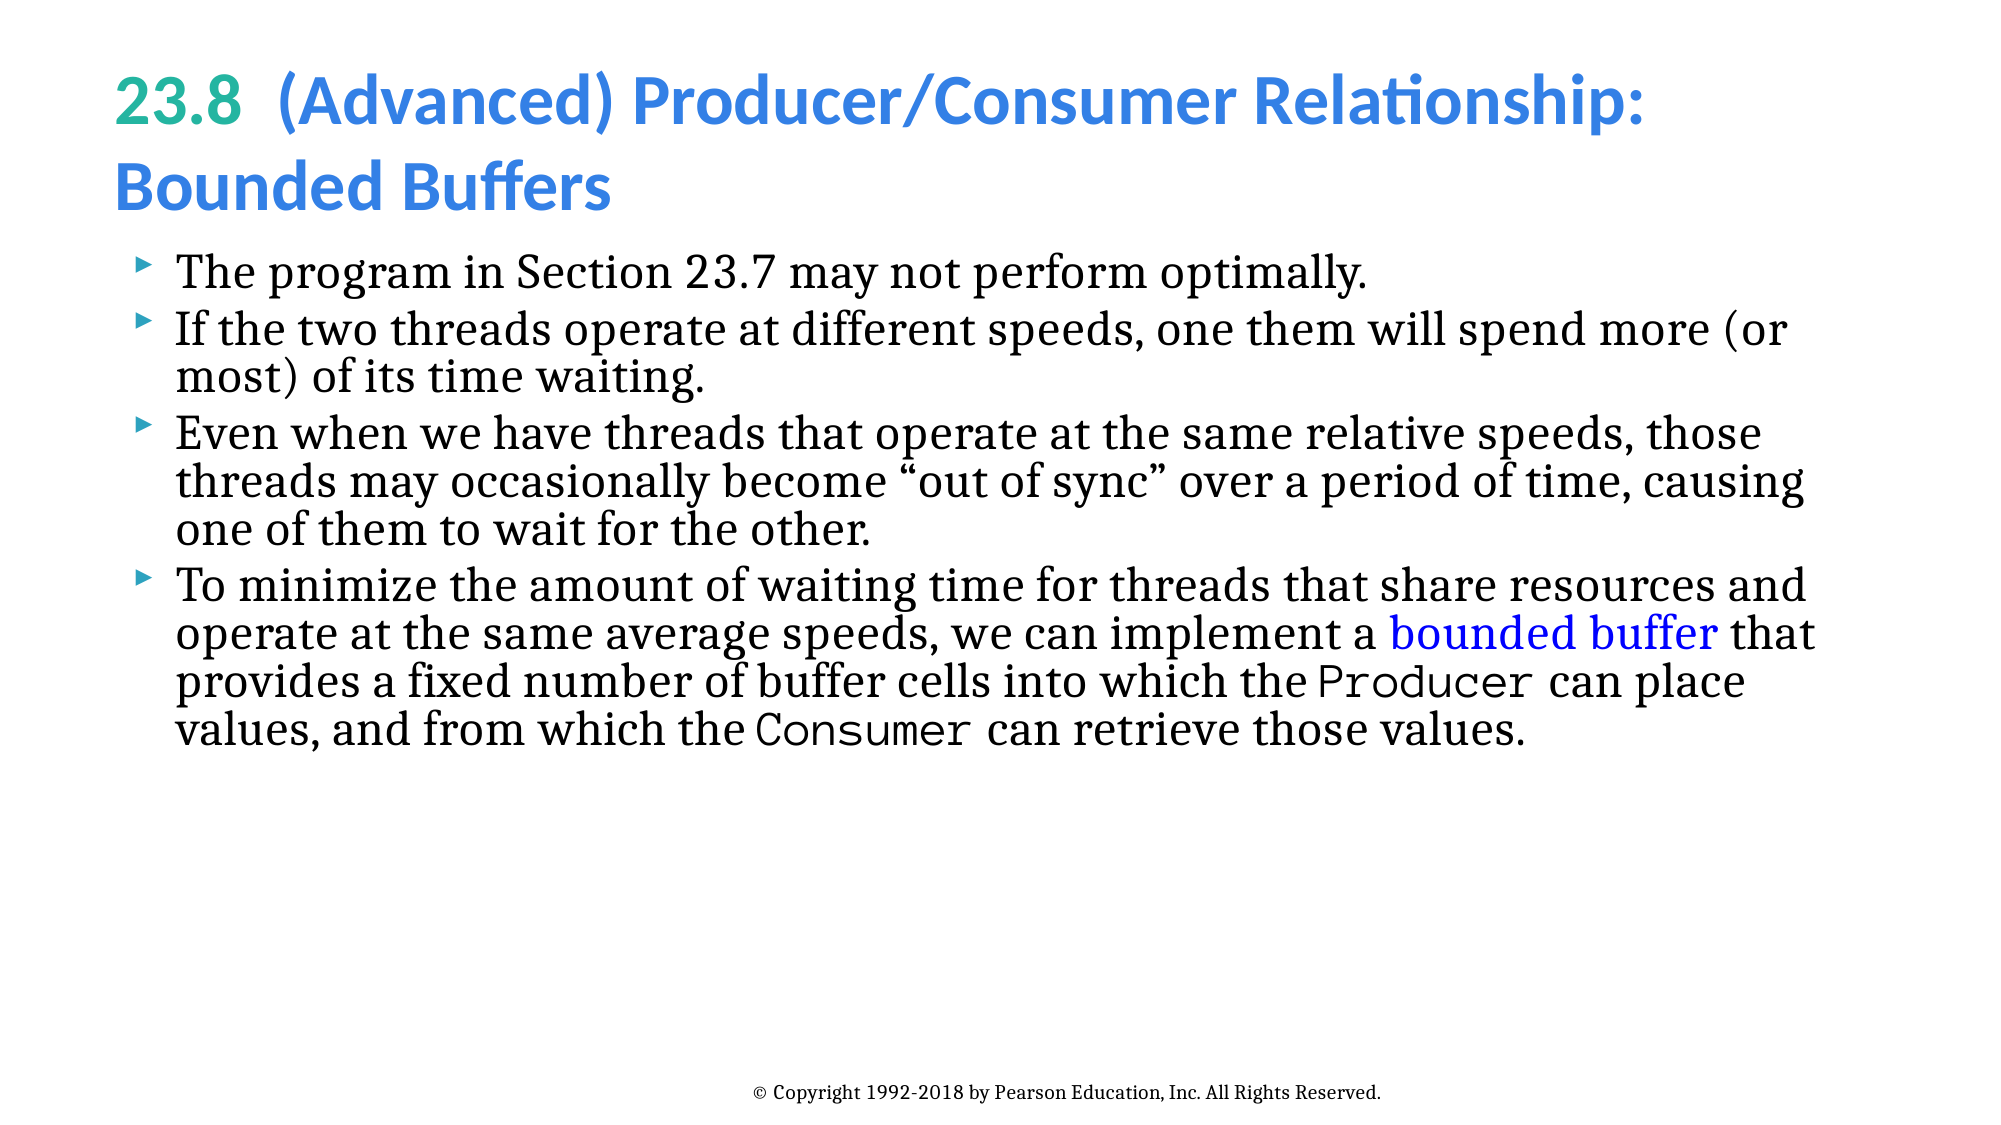

# 23.8  (Advanced) Producer/Consumer Relationship: Bounded Buffers
The program in Section 23.7 may not perform optimally.
If the two threads operate at different speeds, one them will spend more (or most) of its time waiting.
Even when we have threads that operate at the same relative speeds, those threads may occasionally become “out of sync” over a period of time, causing one of them to wait for the other.
To minimize the amount of waiting time for threads that share resources and operate at the same average speeds, we can implement a bounded buffer that provides a fixed number of buffer cells into which the Producer can place values, and from which the Consumer can retrieve those values.
© Copyright 1992-2018 by Pearson Education, Inc. All Rights Reserved.